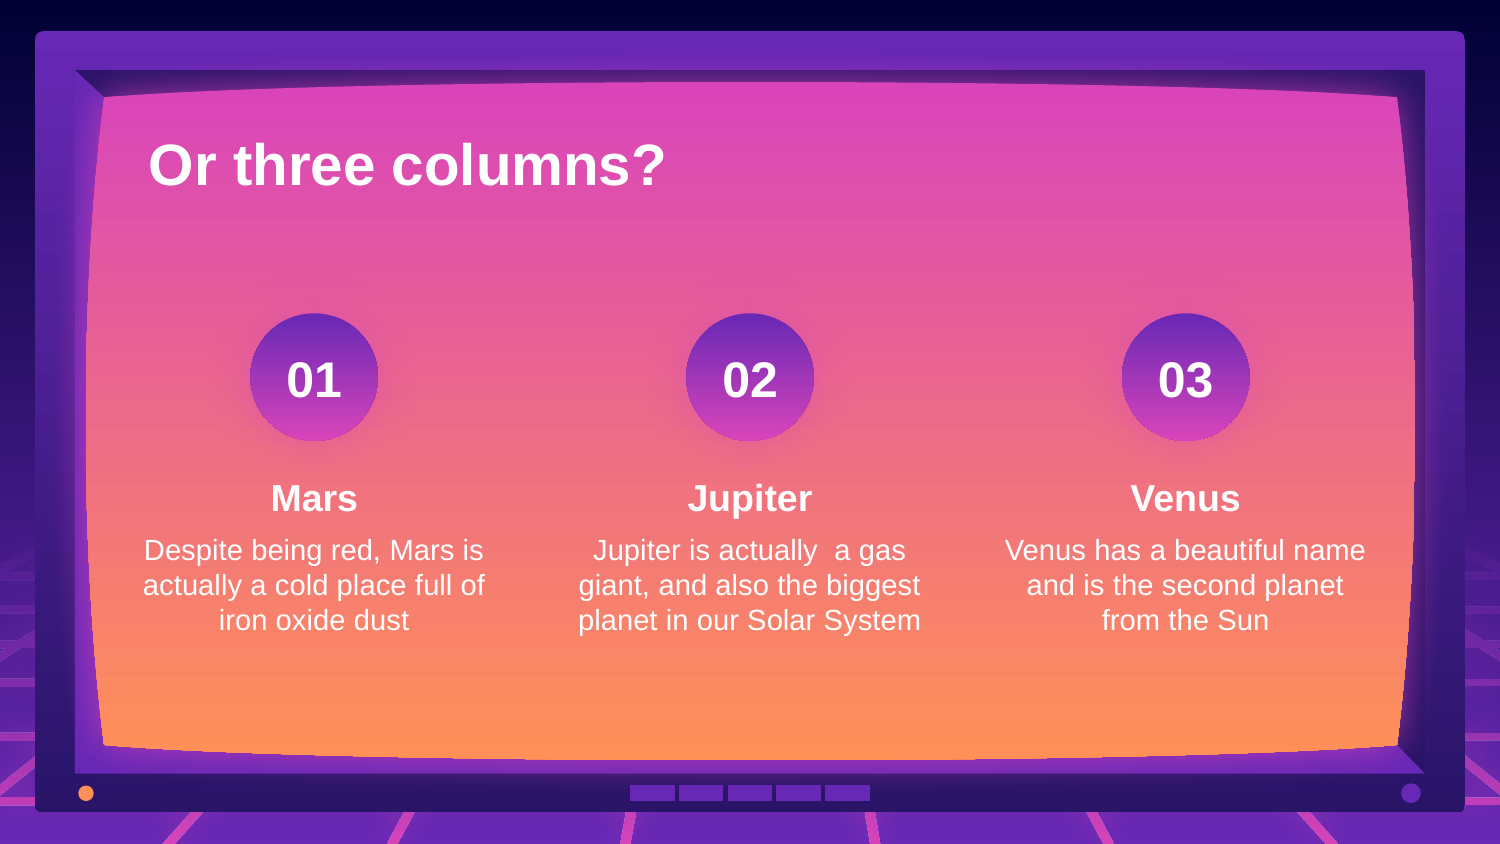

Or three columns?

# 01
02
03
Mars
Jupiter
Venus
Despite being red, Mars is actually a cold place full of iron oxide dust
Jupiter is actually  a gas giant, and also the biggest planet in our Solar System
Venus has a beautiful name and is the second planet from the Sun